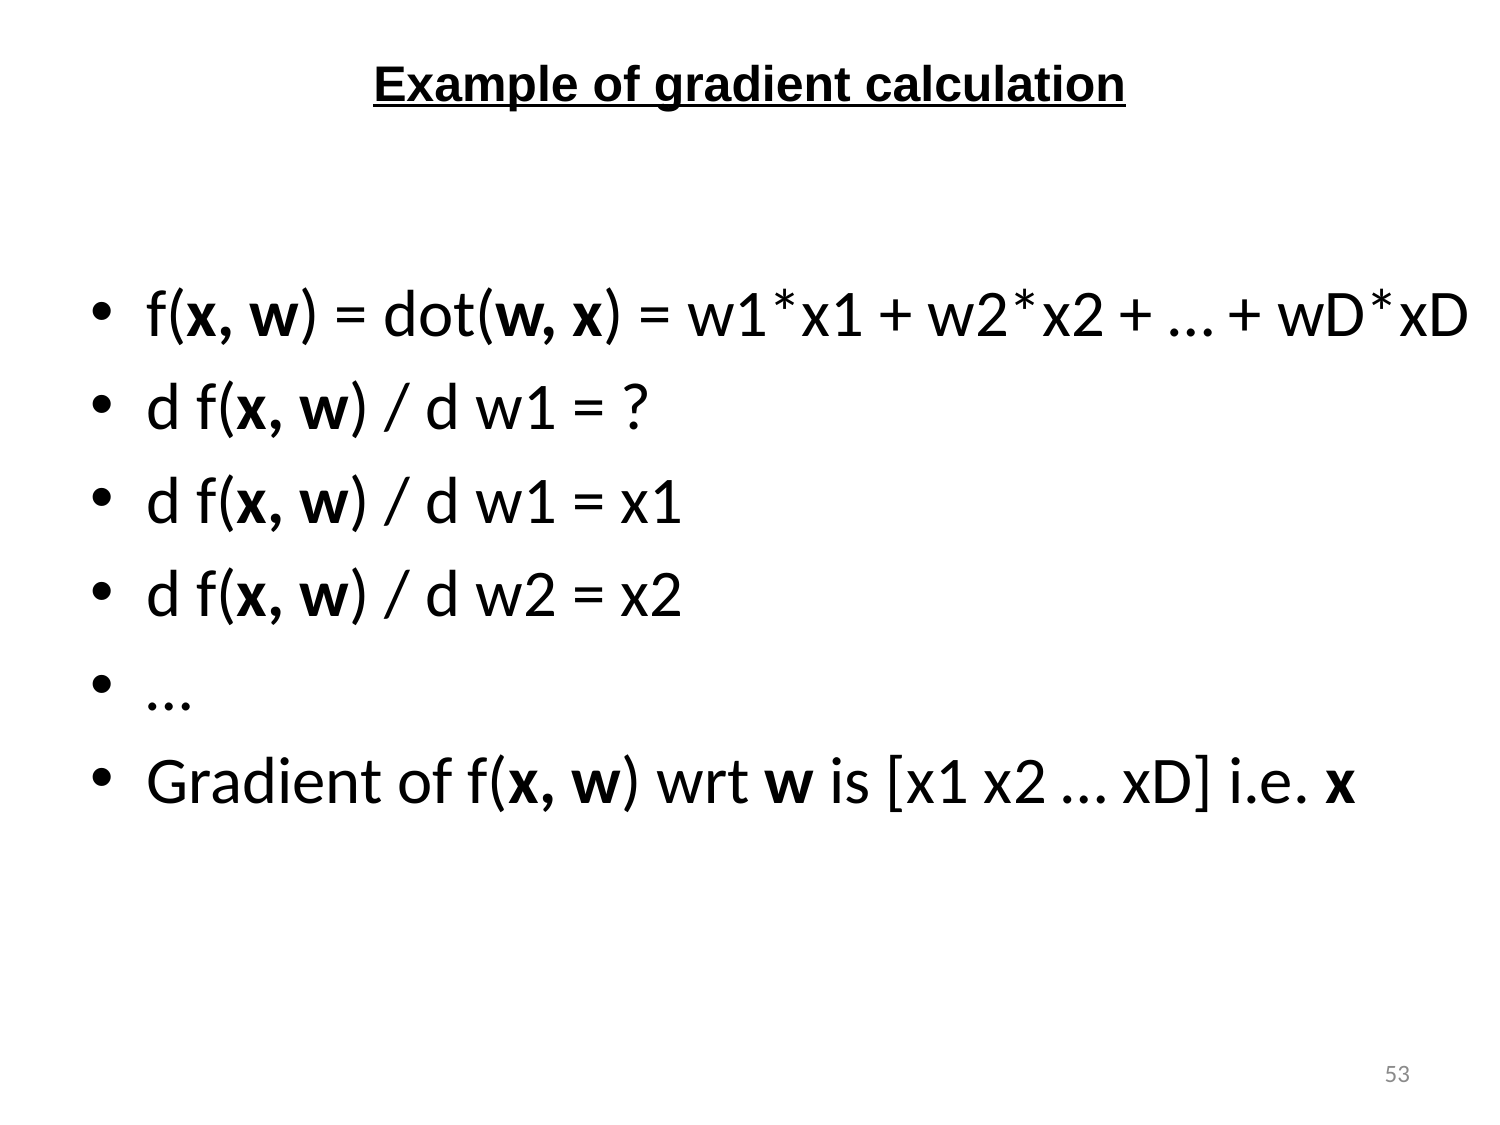

Example of gradient calculation
f(x, w) = dot(w, x) = w1*x1 + w2*x2 + … + wD*xD
d f(x, w) / d w1 = ?
d f(x, w) / d w1 = x1
d f(x, w) / d w2 = x2
…
Gradient of f(x, w) wrt w is [x1 x2 … xD] i.e. x

53